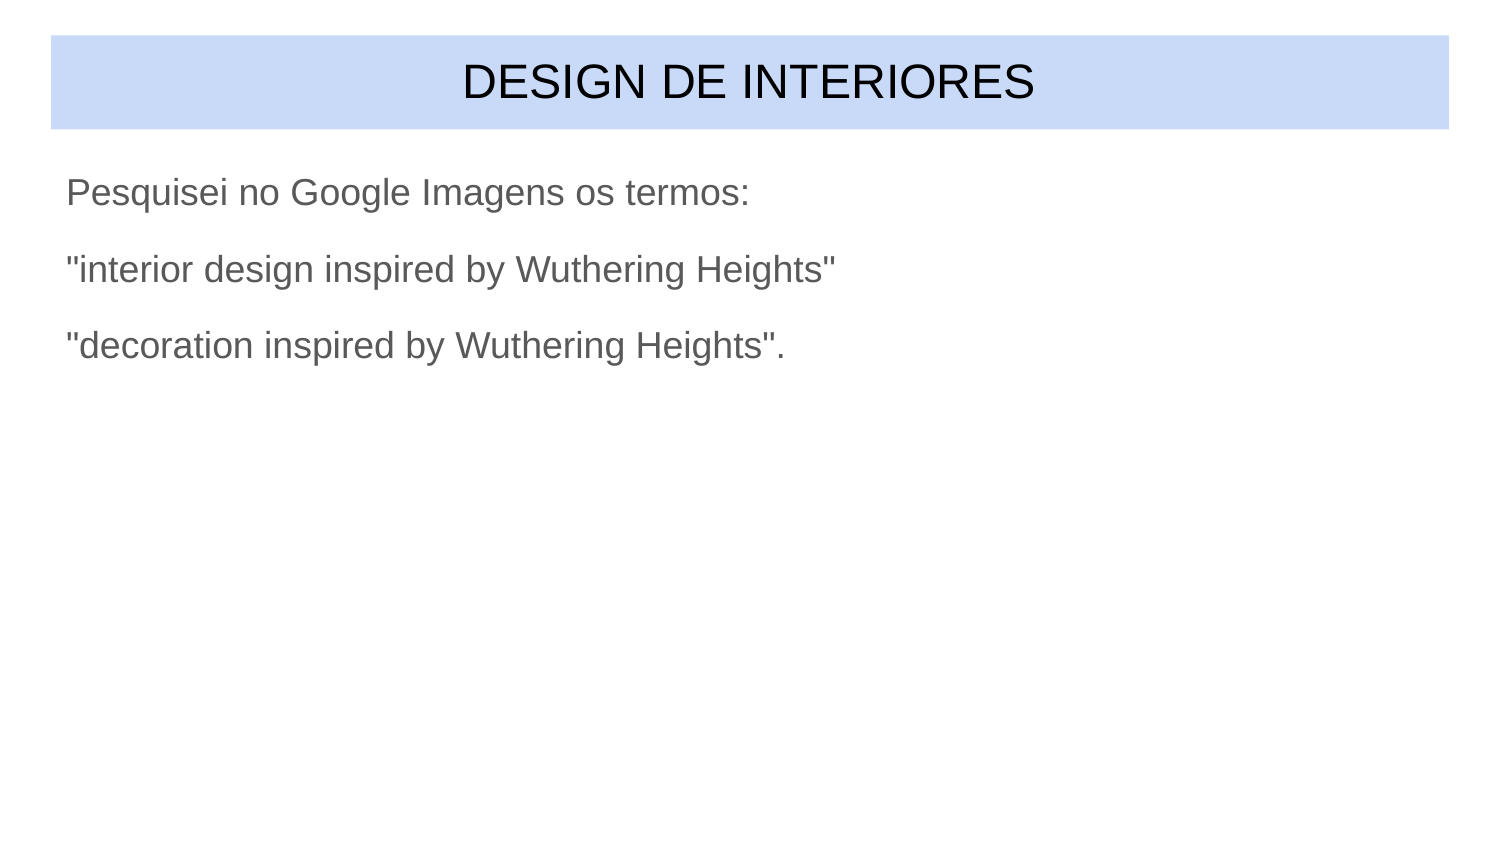

# DESIGN DE INTERIORES
Pesquisei no Google Imagens os termos:
"interior design inspired by Wuthering Heights"
"decoration inspired by Wuthering Heights".